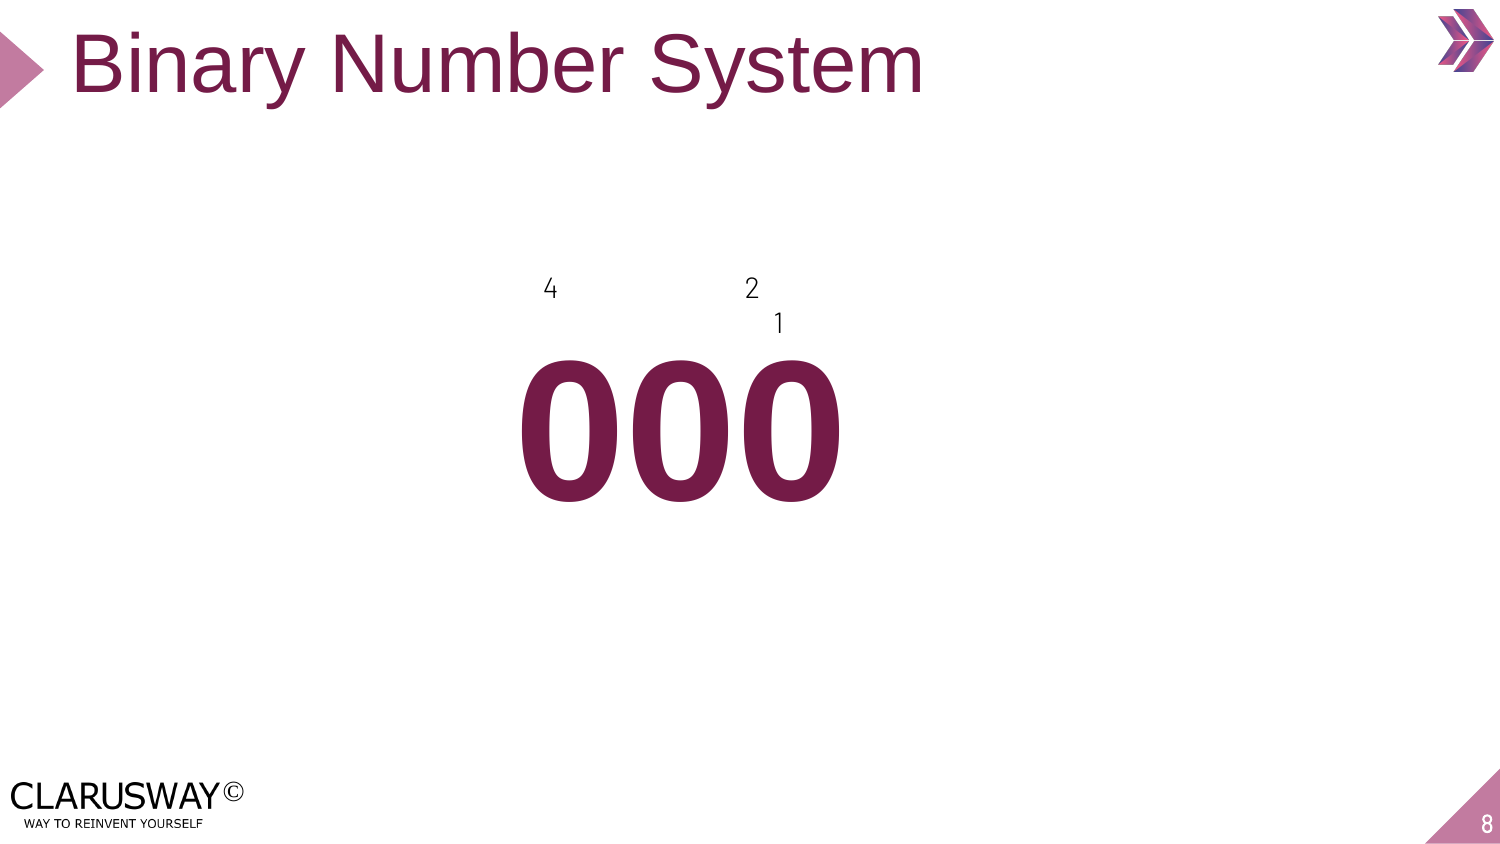

Binary Number System
4	         2 	              1
000
8